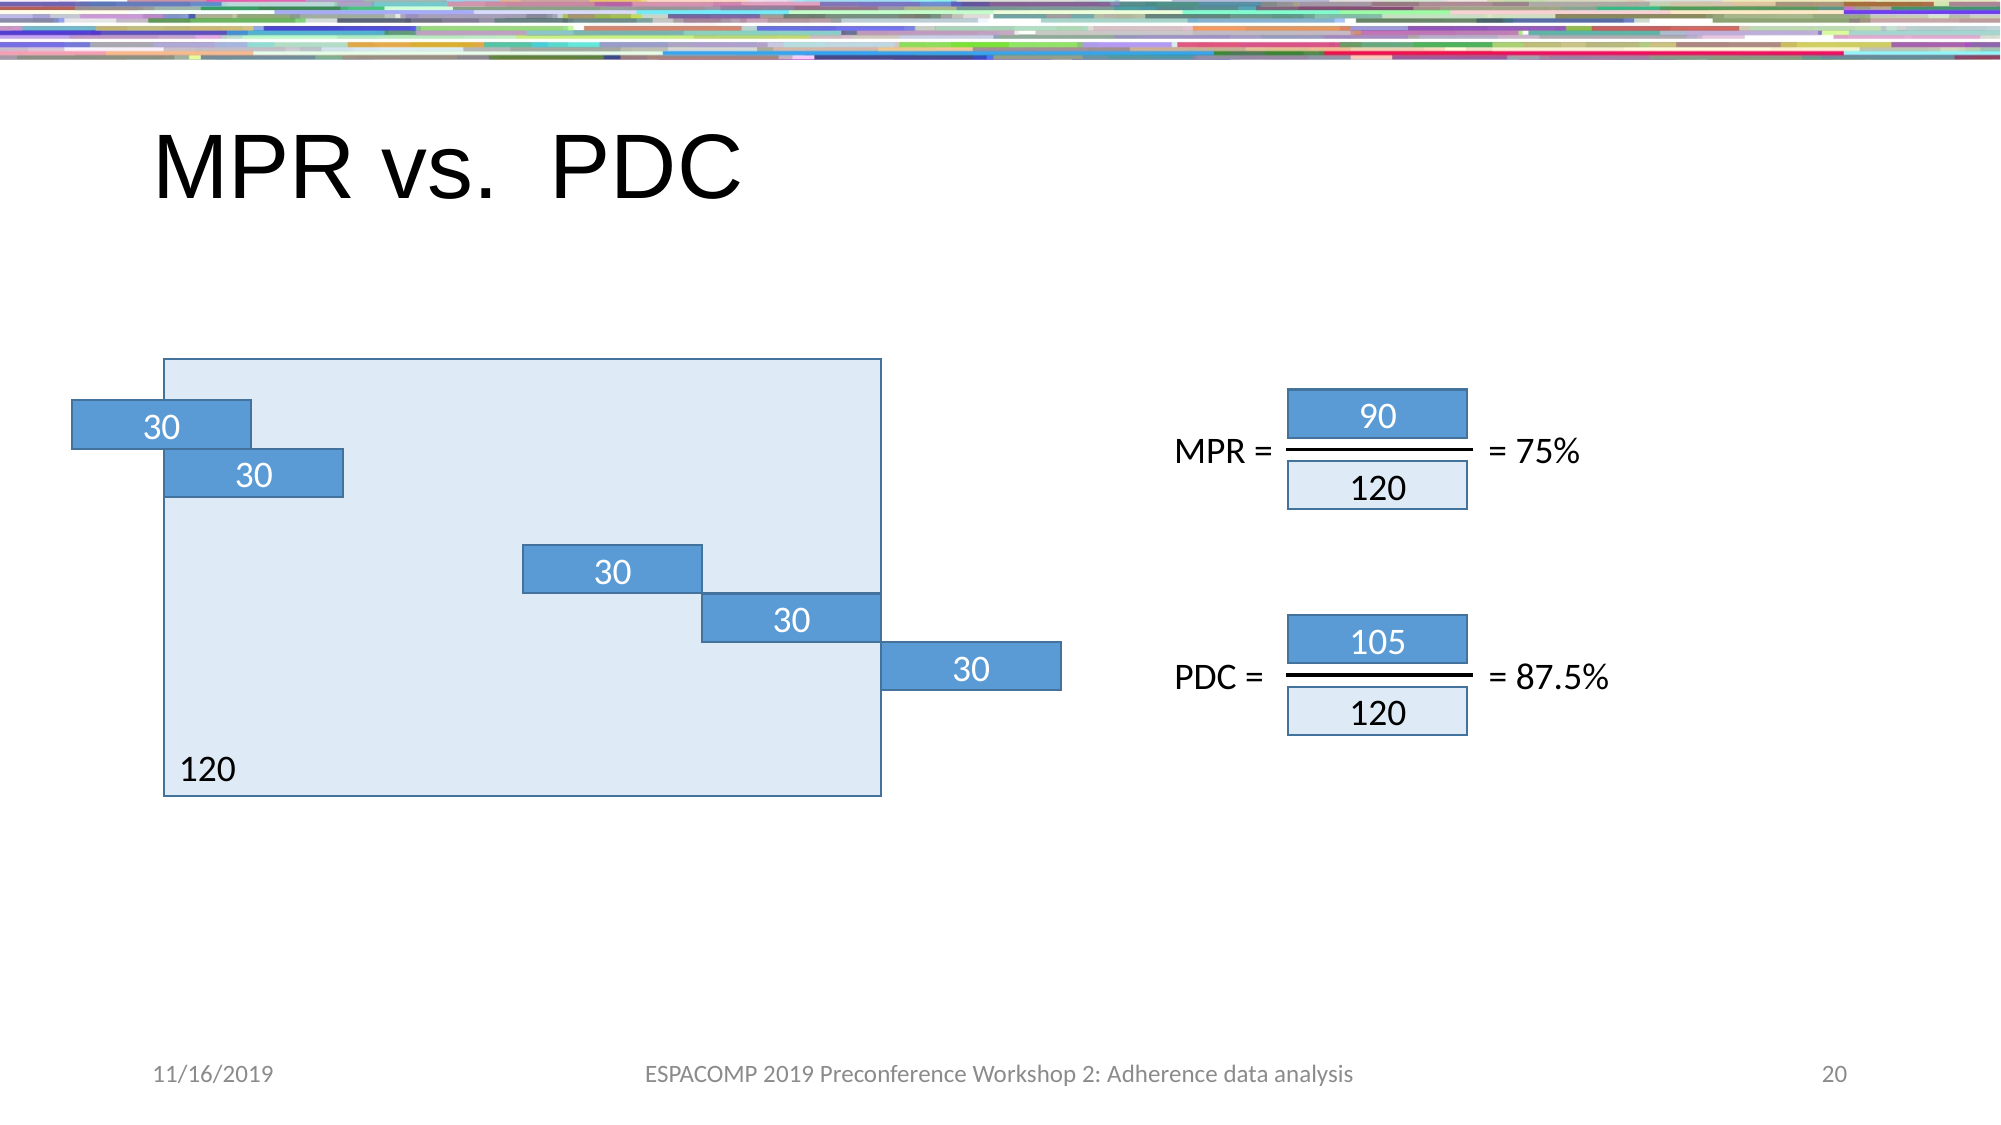

# MPR vs.  PDC
120
90
30
MPR =
= 75%
30
120
30
30
105
30
PDC =
= 87.5%
120
11/16/2019
ESPACOMP 2019 Preconference Workshop 2: Adherence data analysis
20